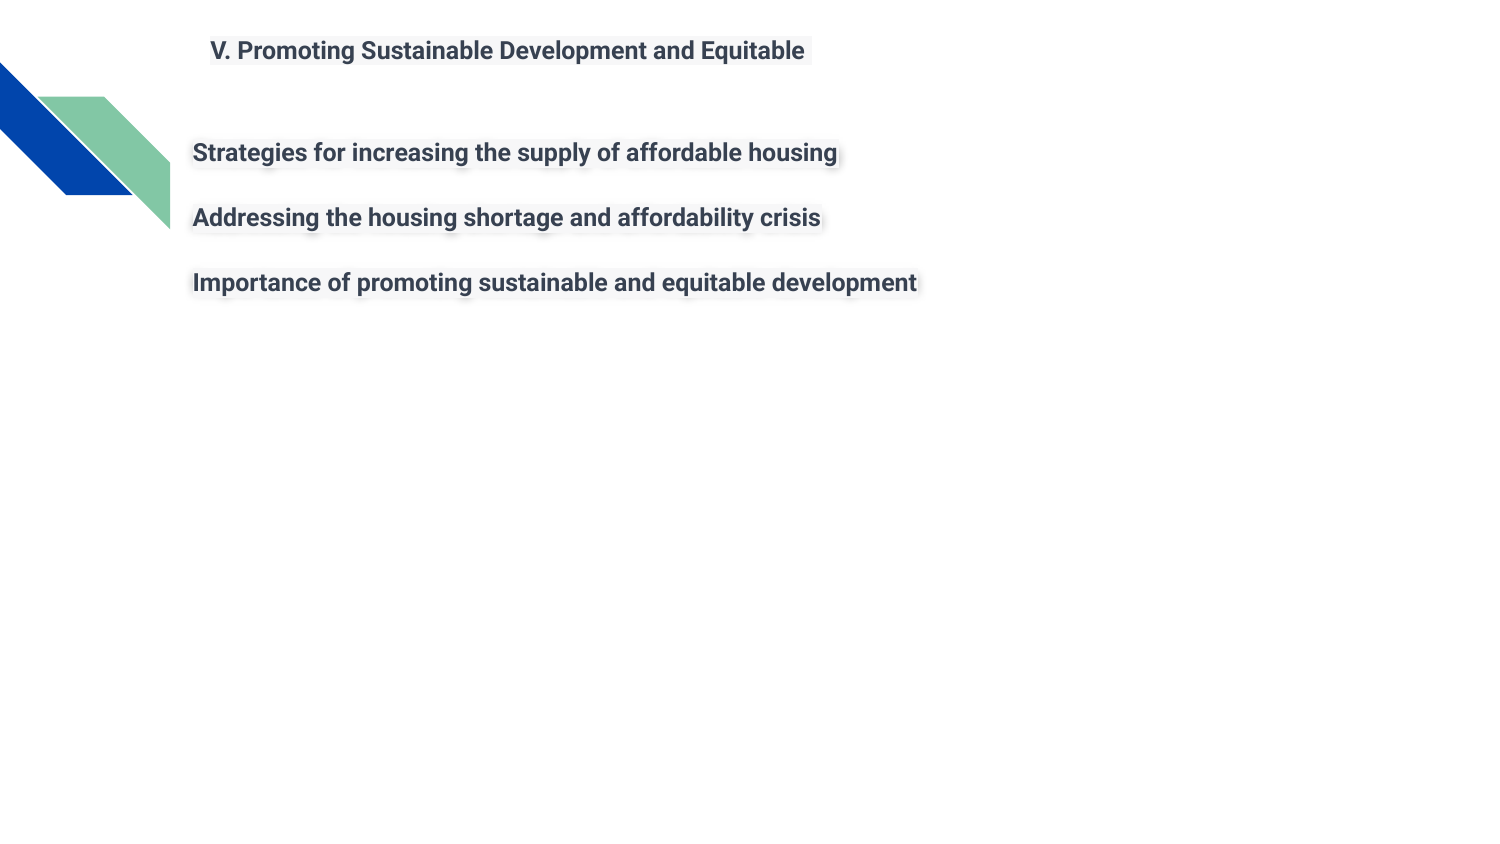

# V. Promoting Sustainable Development and Equitable
Strategies for increasing the supply of affordable housing
Addressing the housing shortage and affordability crisis
Importance of promoting sustainable and equitable development